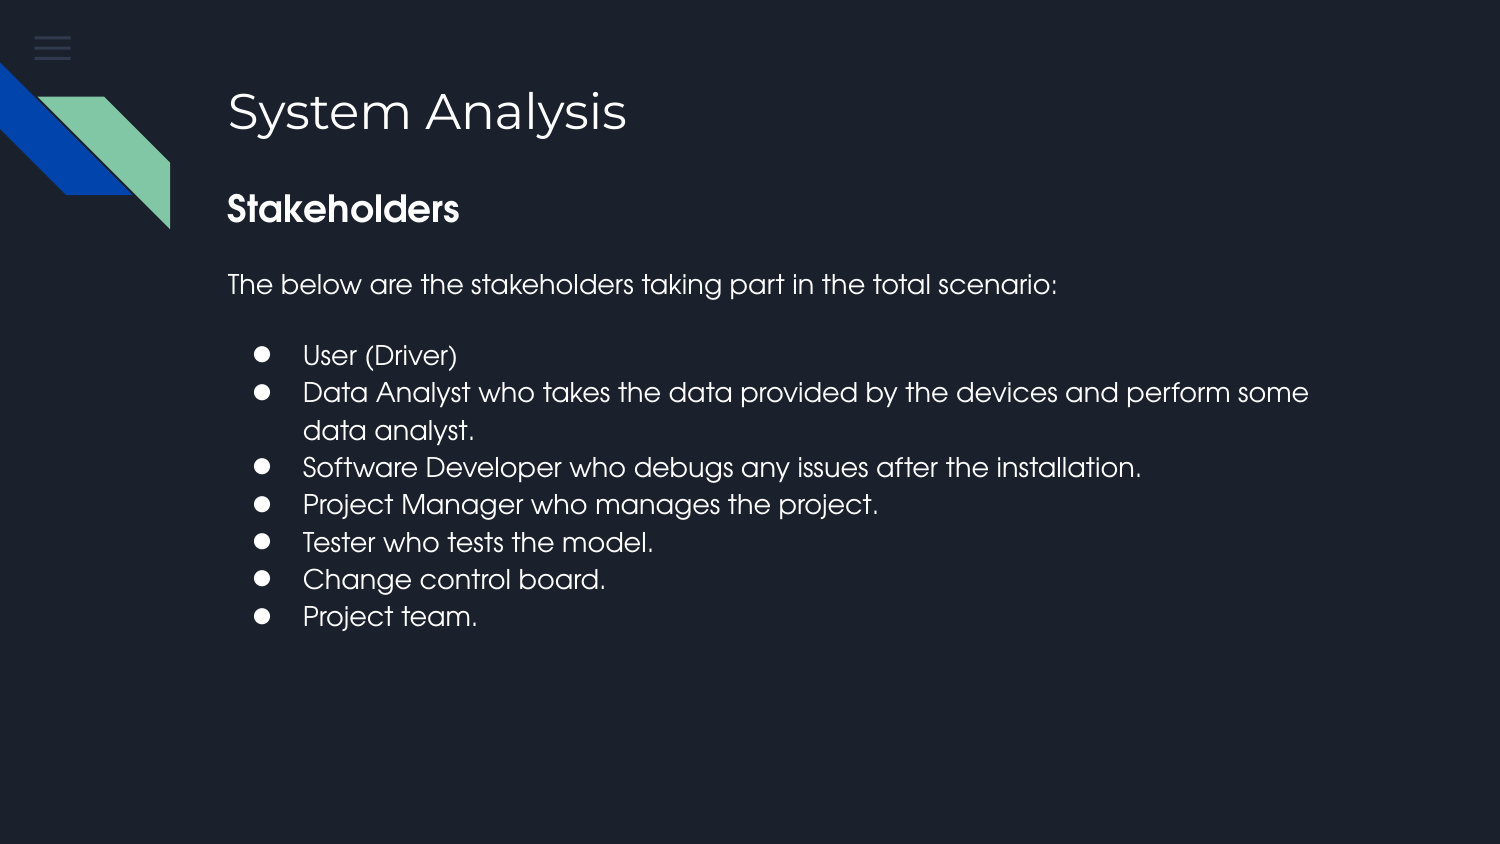

# System Analysis
Stakeholders
The below are the stakeholders taking part in the total scenario:
User (Driver)
Data Analyst who takes the data provided by the devices and perform some data analyst.
Software Developer who debugs any issues after the installation.
Project Manager who manages the project.
Tester who tests the model.
Change control board.
Project team.